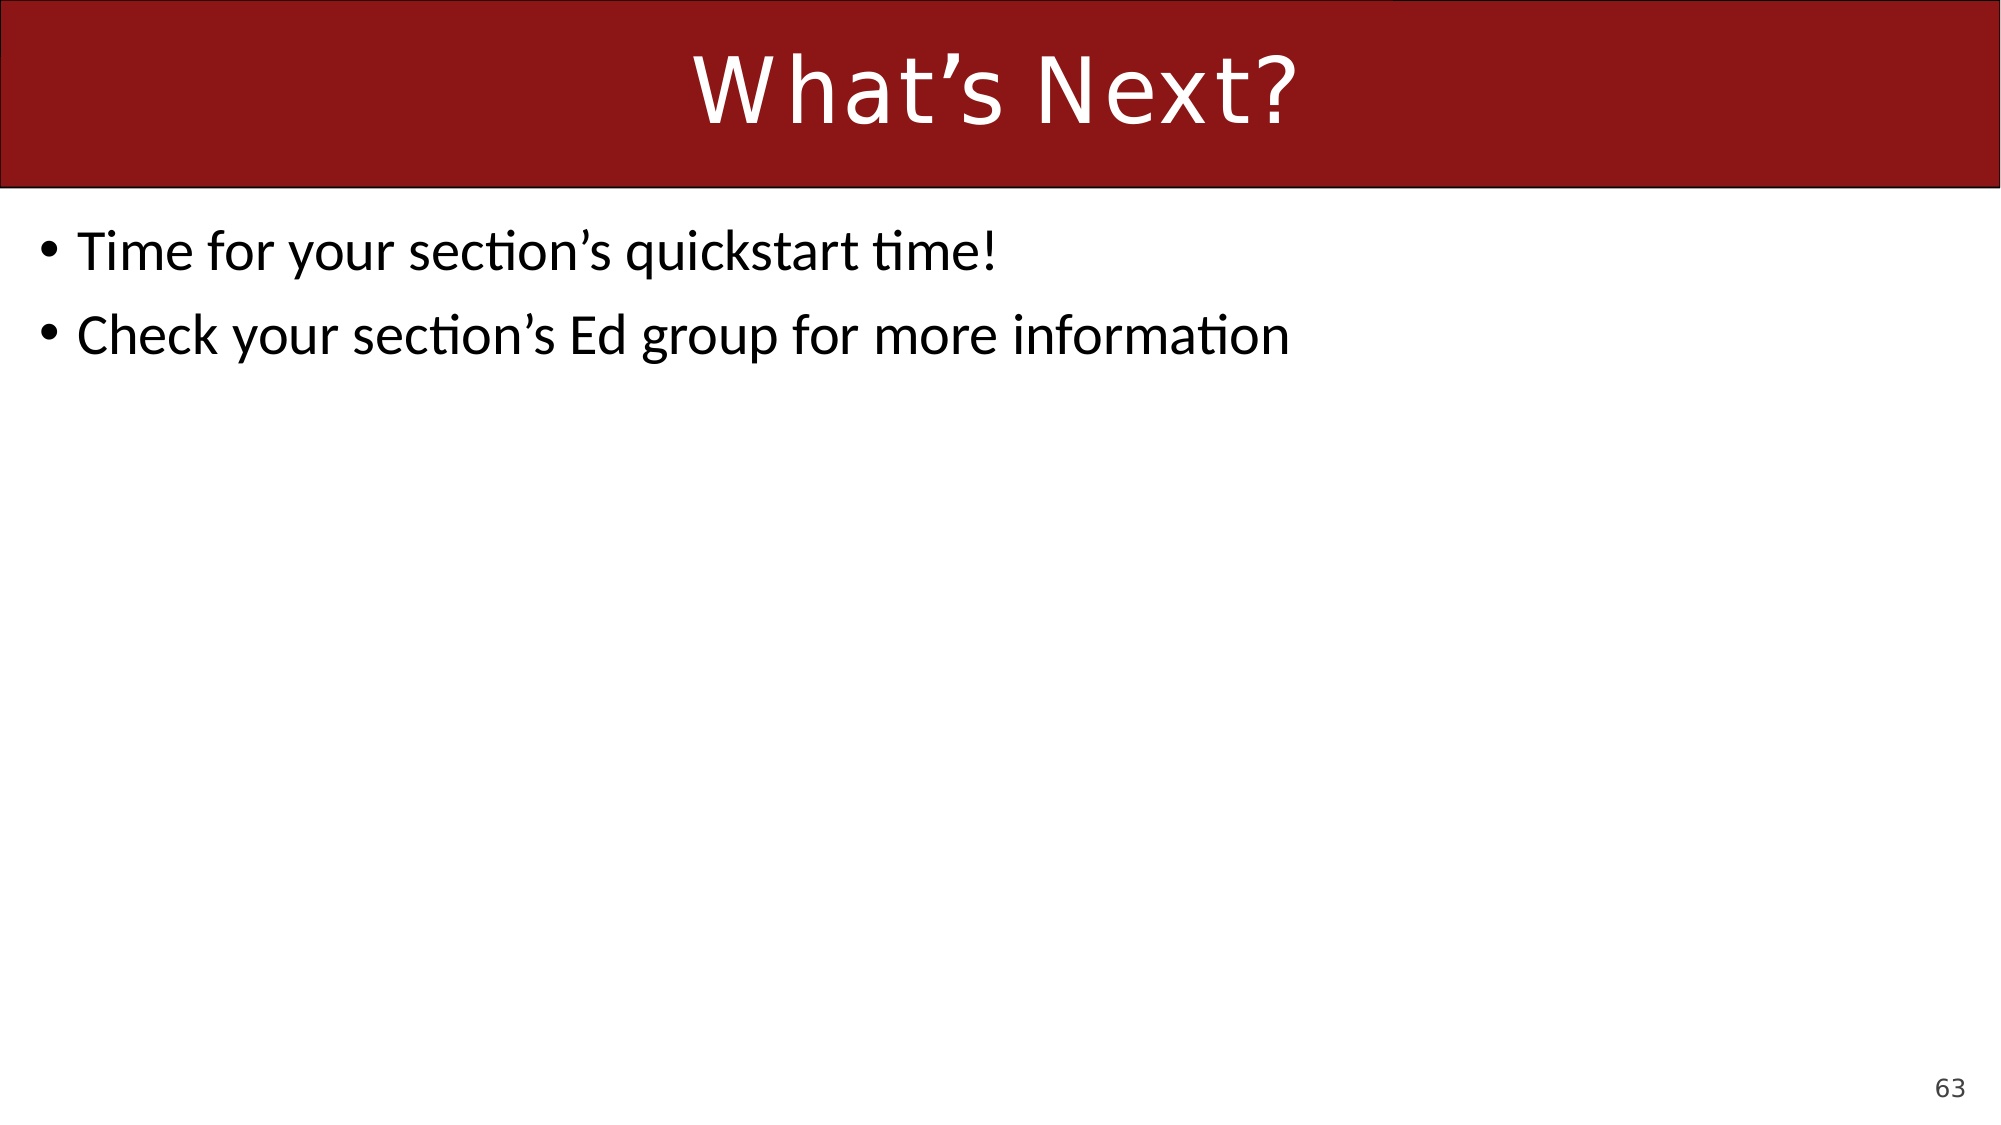

# What’s Next?
Time for your section’s quickstart time!
Check your section’s Ed group for more information